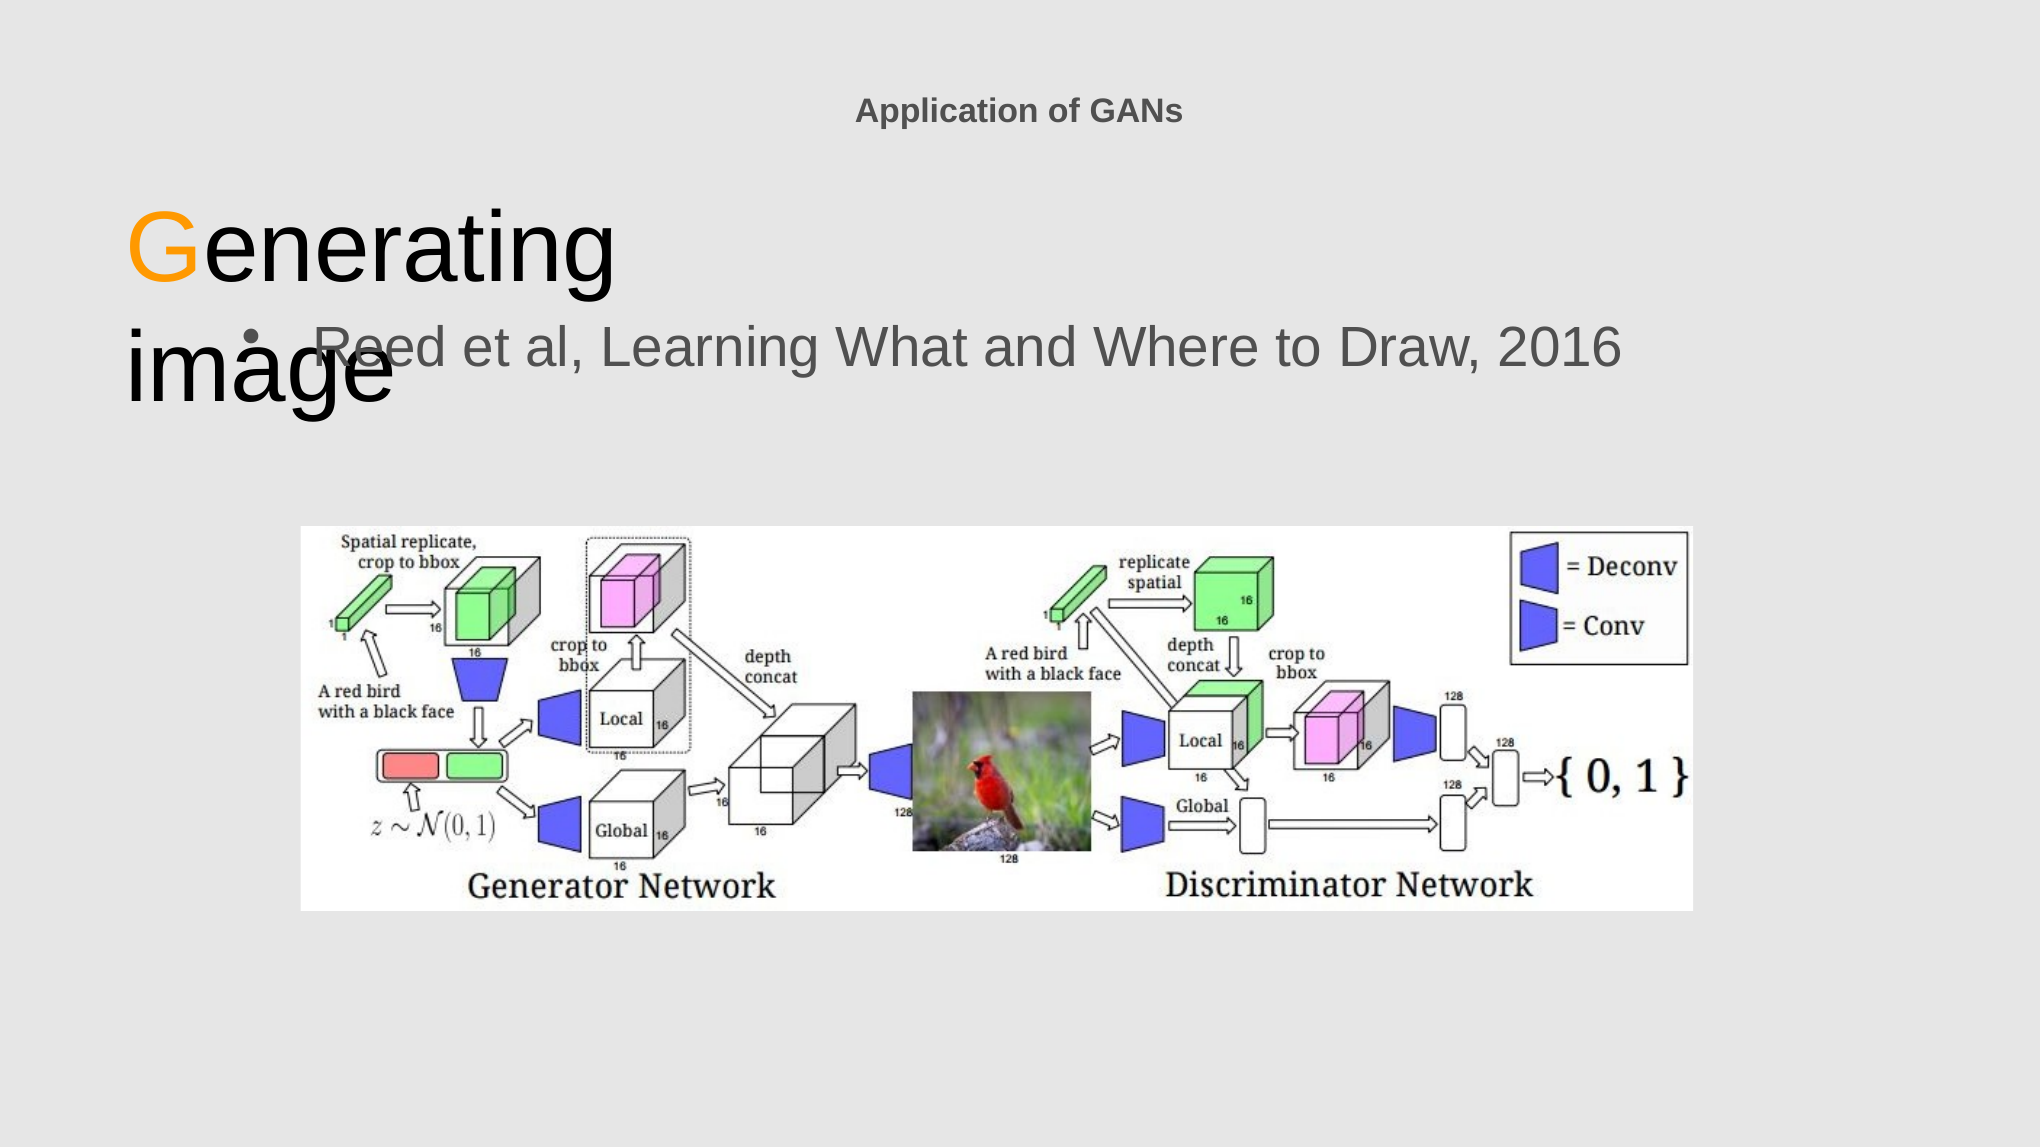

Application of GANs
# Generating image
Reed et al, Learning What and Where to Draw, 2016